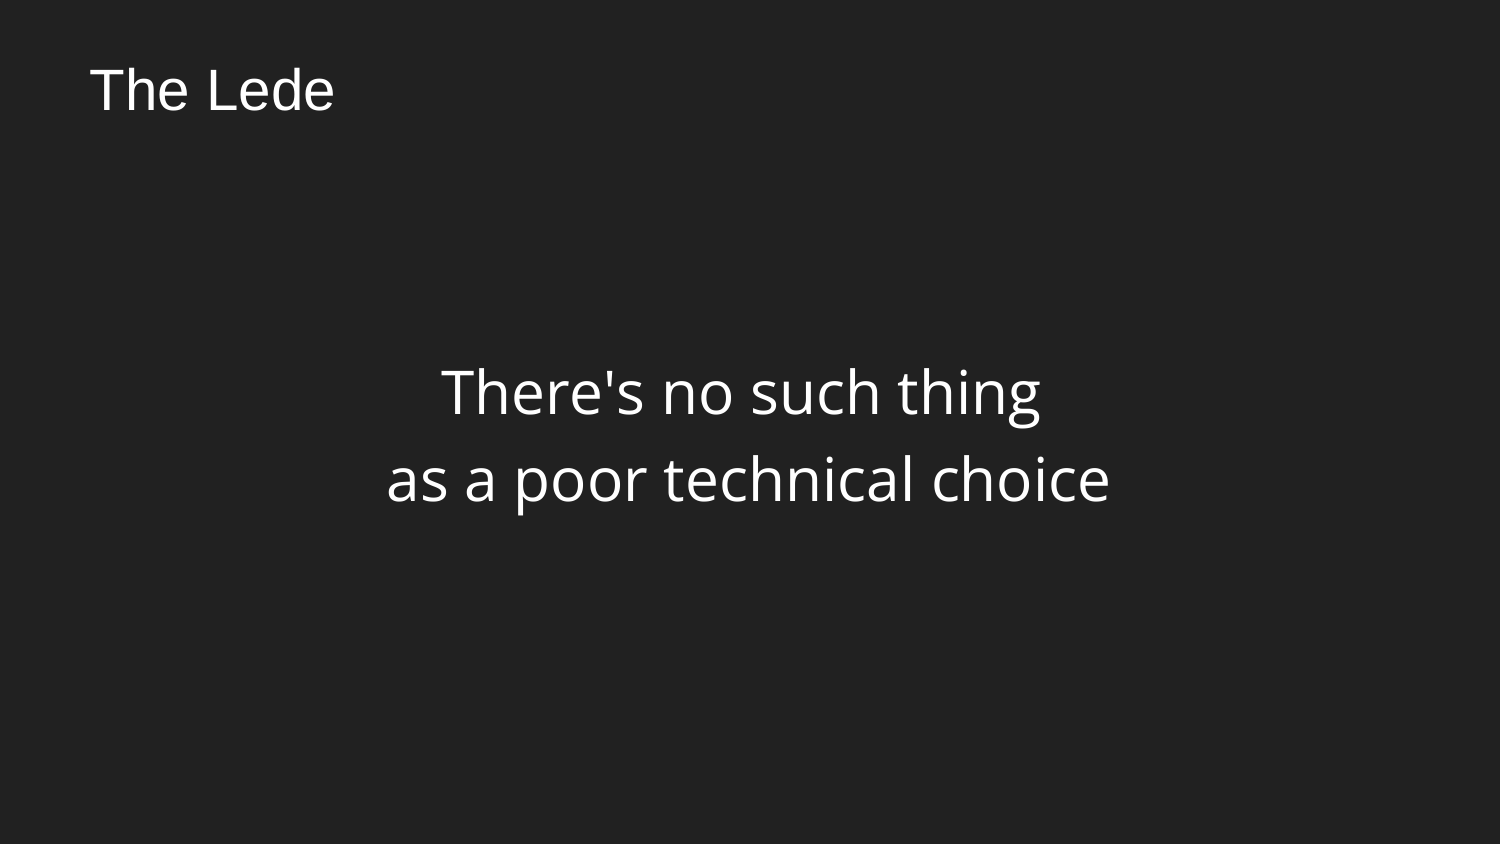

# The Lede
There's no such thing
as a poor technical choice
@LeonAdato